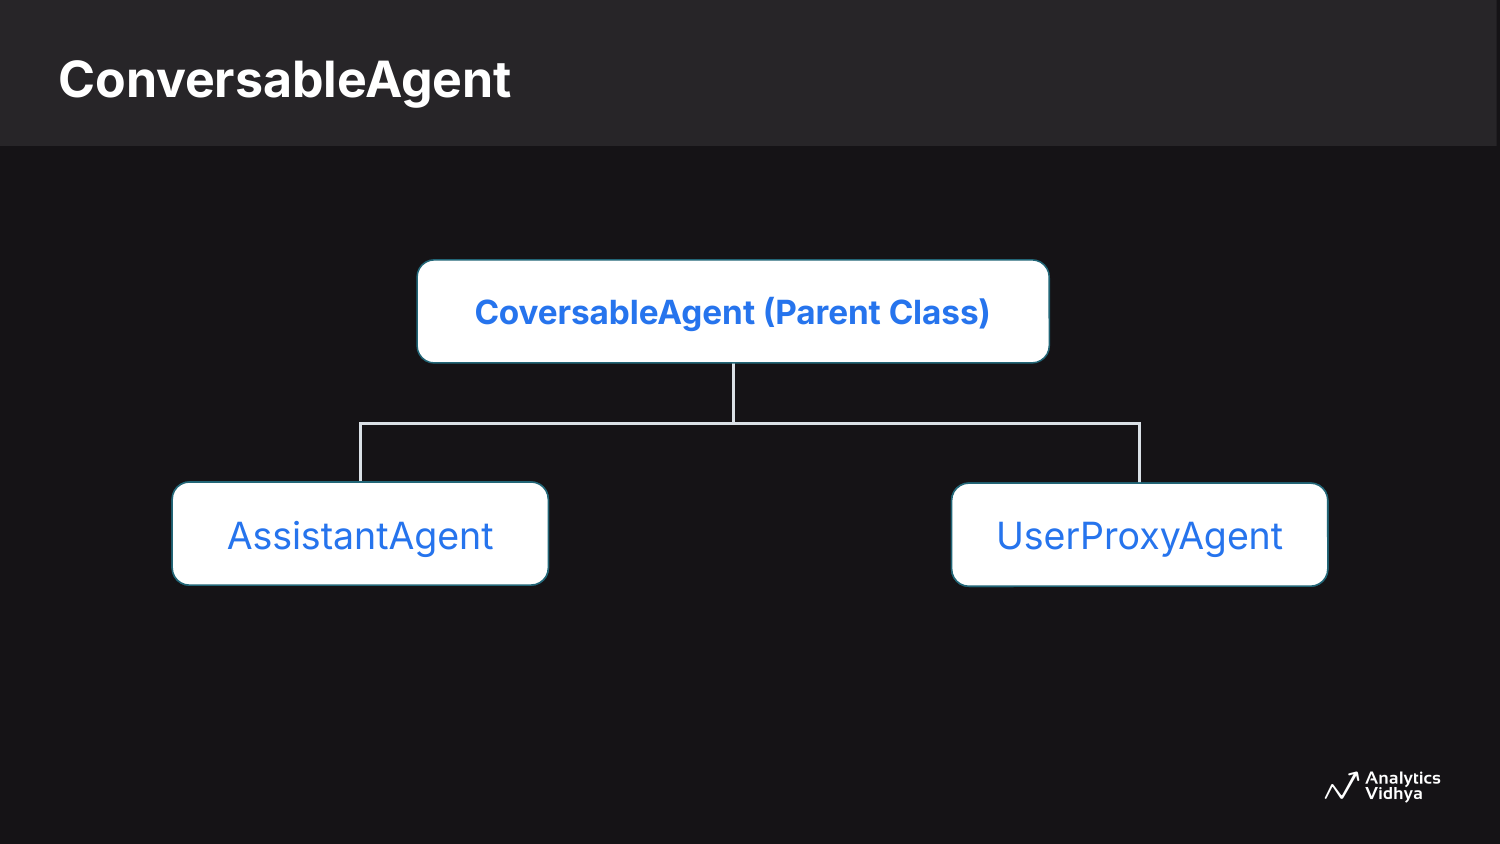

ConversableAgent

CoversableAgent (Parent Class)

AssistantAgent

Class 2

UserProxyAgent